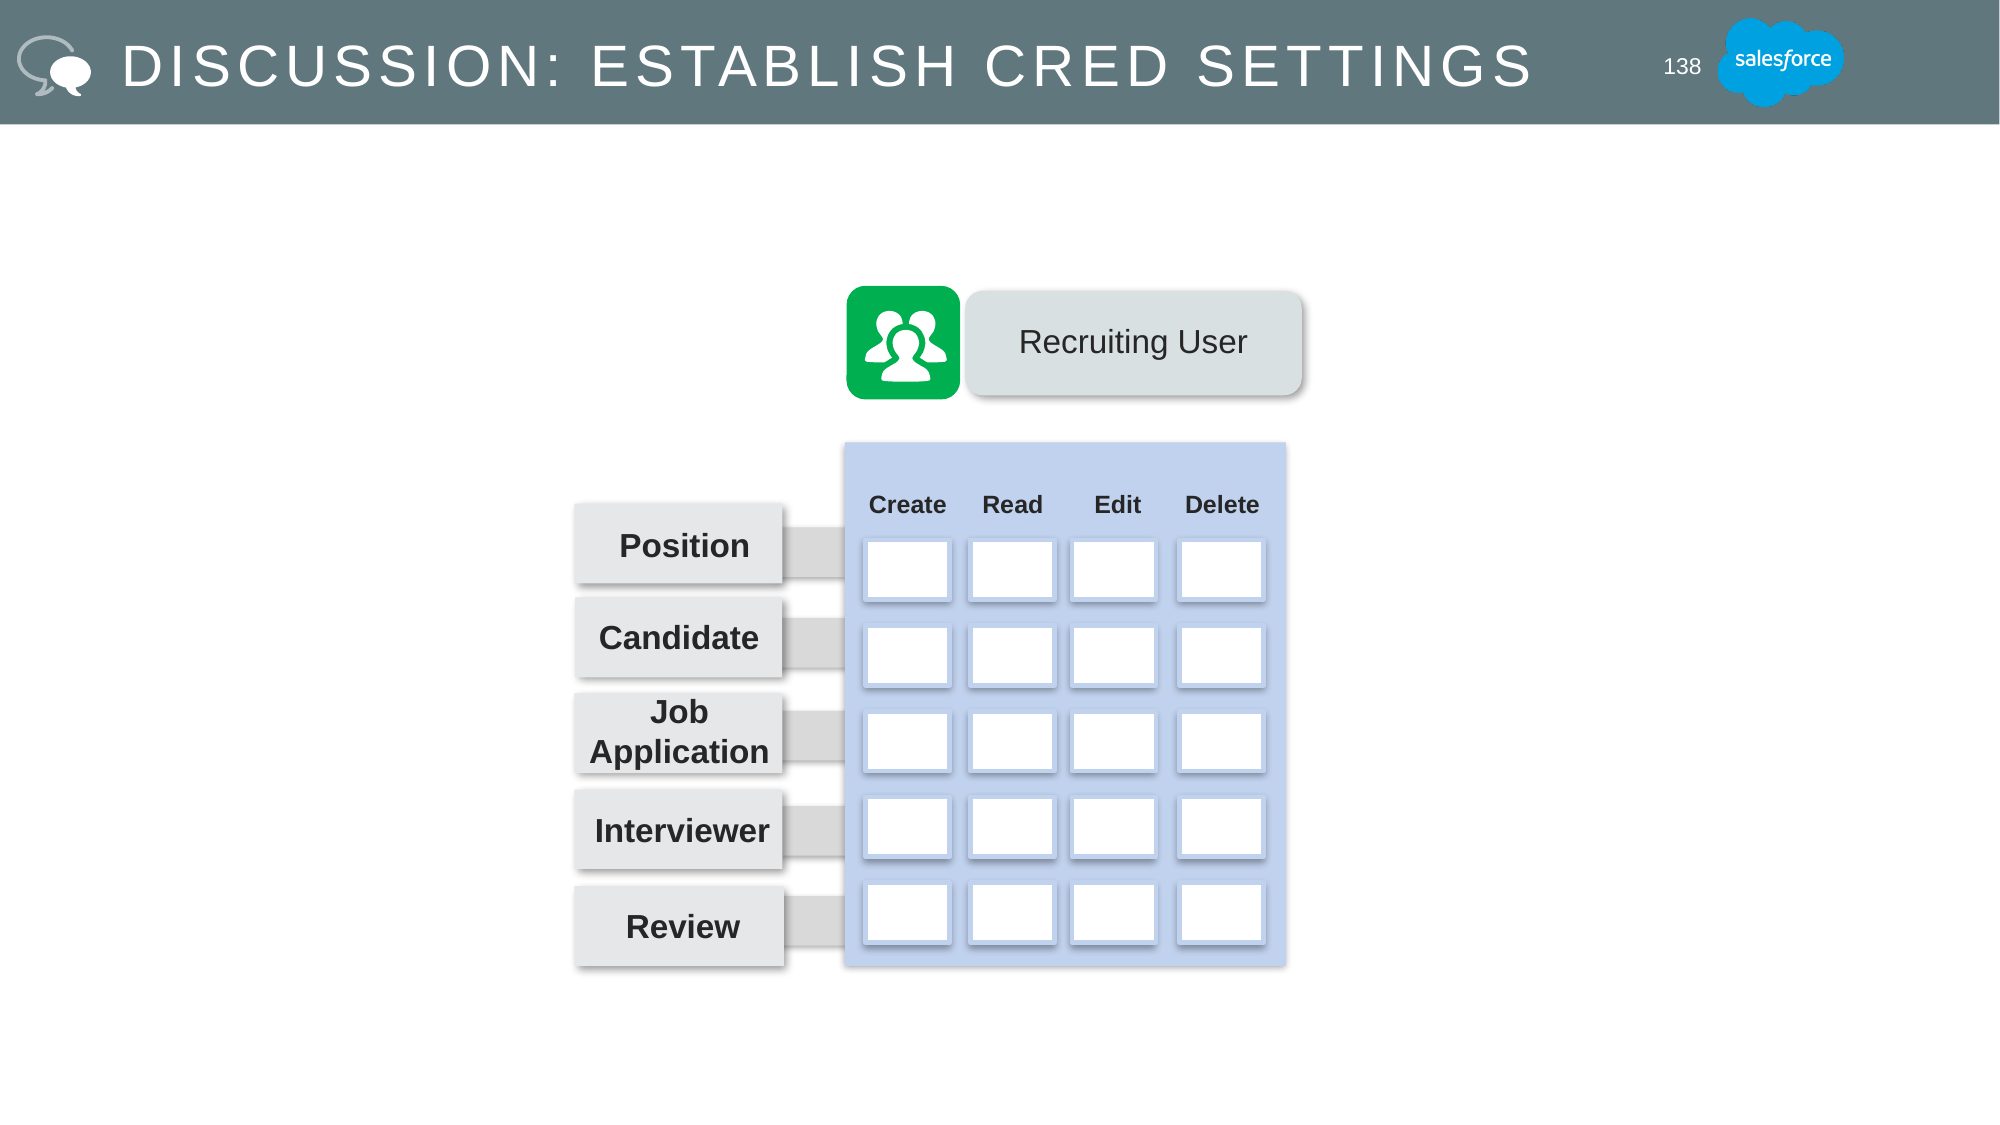

# Discussion: Establish CRED settings
138

Recruiting User

Create
Read
Edit
Delete

Position

Candidate

Job Application

Interviewer

Review